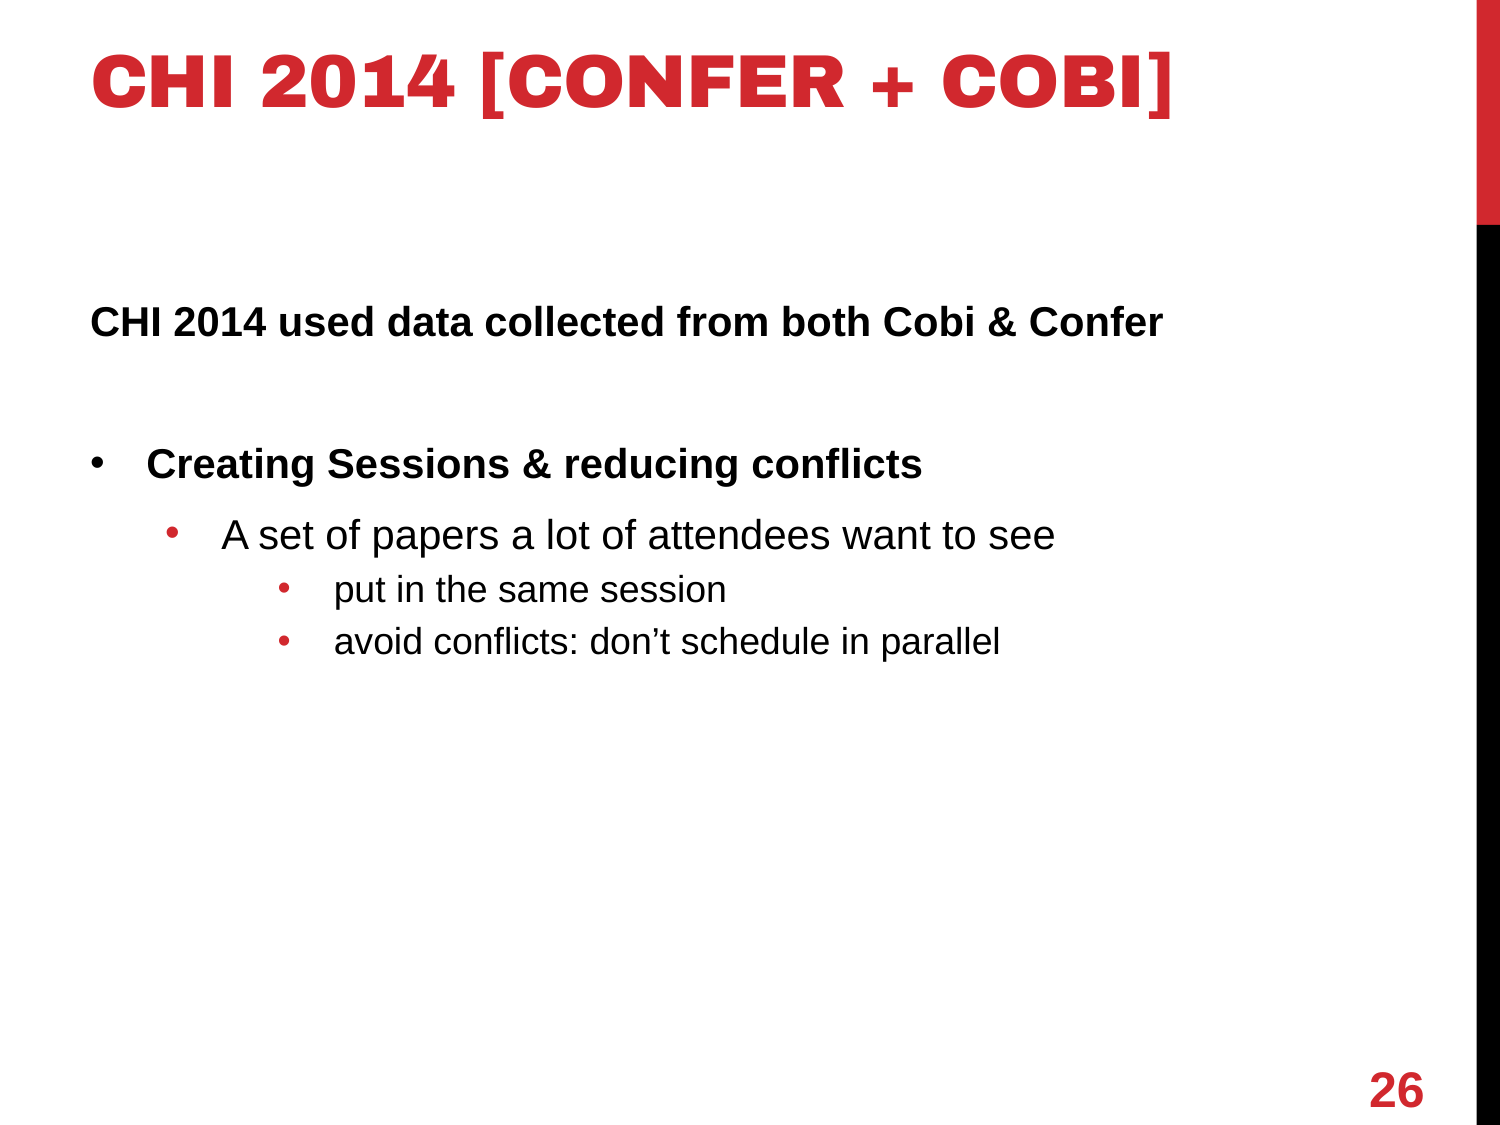

# CHI 2014 [Confer + COBI]
CHI 2014 used data collected from both Cobi & Confer

Creating Sessions & reducing conflicts
A set of papers a lot of attendees want to see
put in the same session
avoid conflicts: don’t schedule in parallel
26